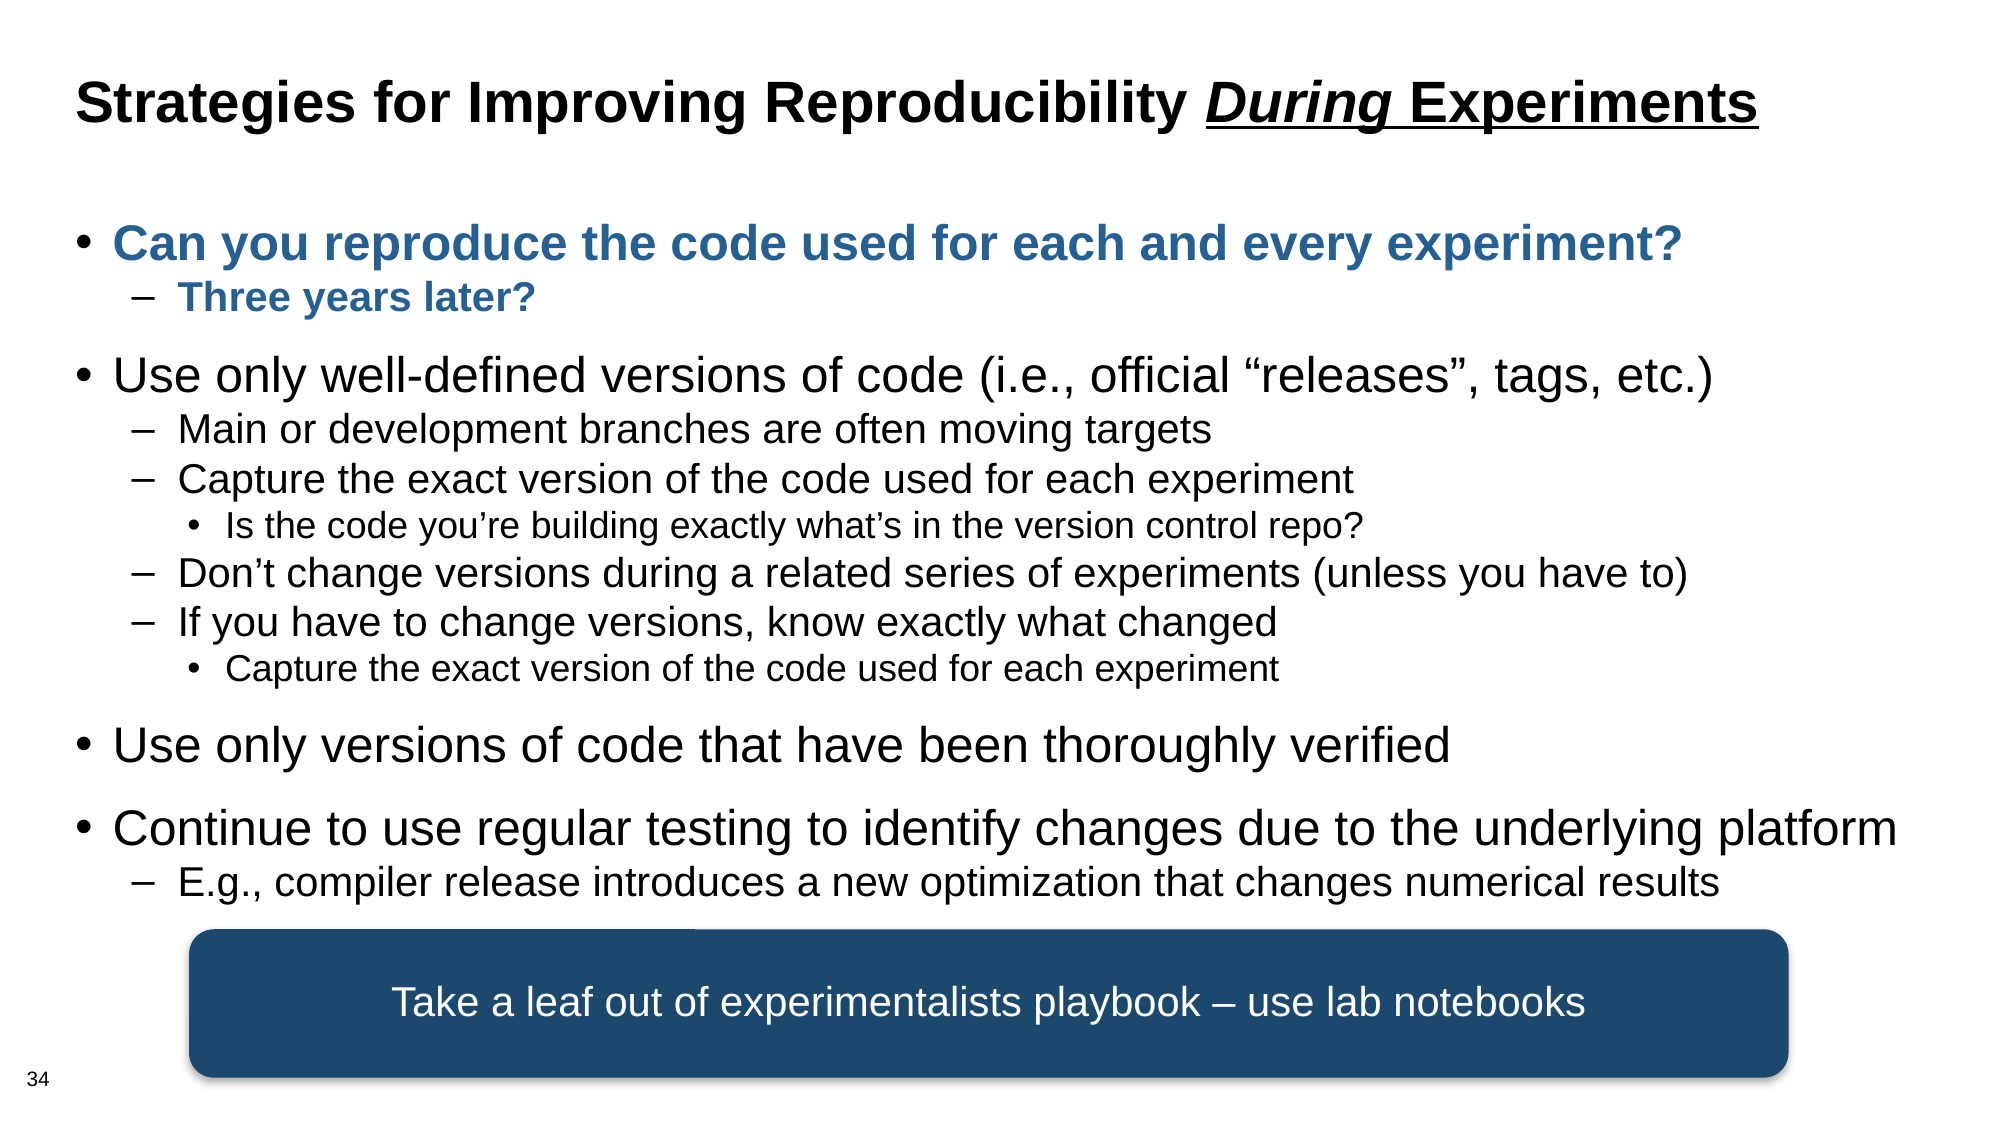

# Strategies for Improving Reproducibility During Experiments
Can you reproduce the code used for each and every experiment?
Three years later?
Use only well-defined versions of code (i.e., official “releases”, tags, etc.)
Main or development branches are often moving targets
Capture the exact version of the code used for each experiment
Is the code you’re building exactly what’s in the version control repo?
Don’t change versions during a related series of experiments (unless you have to)
If you have to change versions, know exactly what changed
Capture the exact version of the code used for each experiment
Use only versions of code that have been thoroughly verified
Continue to use regular testing to identify changes due to the underlying platform
E.g., compiler release introduces a new optimization that changes numerical results
Take a leaf out of experimentalists playbook – use lab notebooks